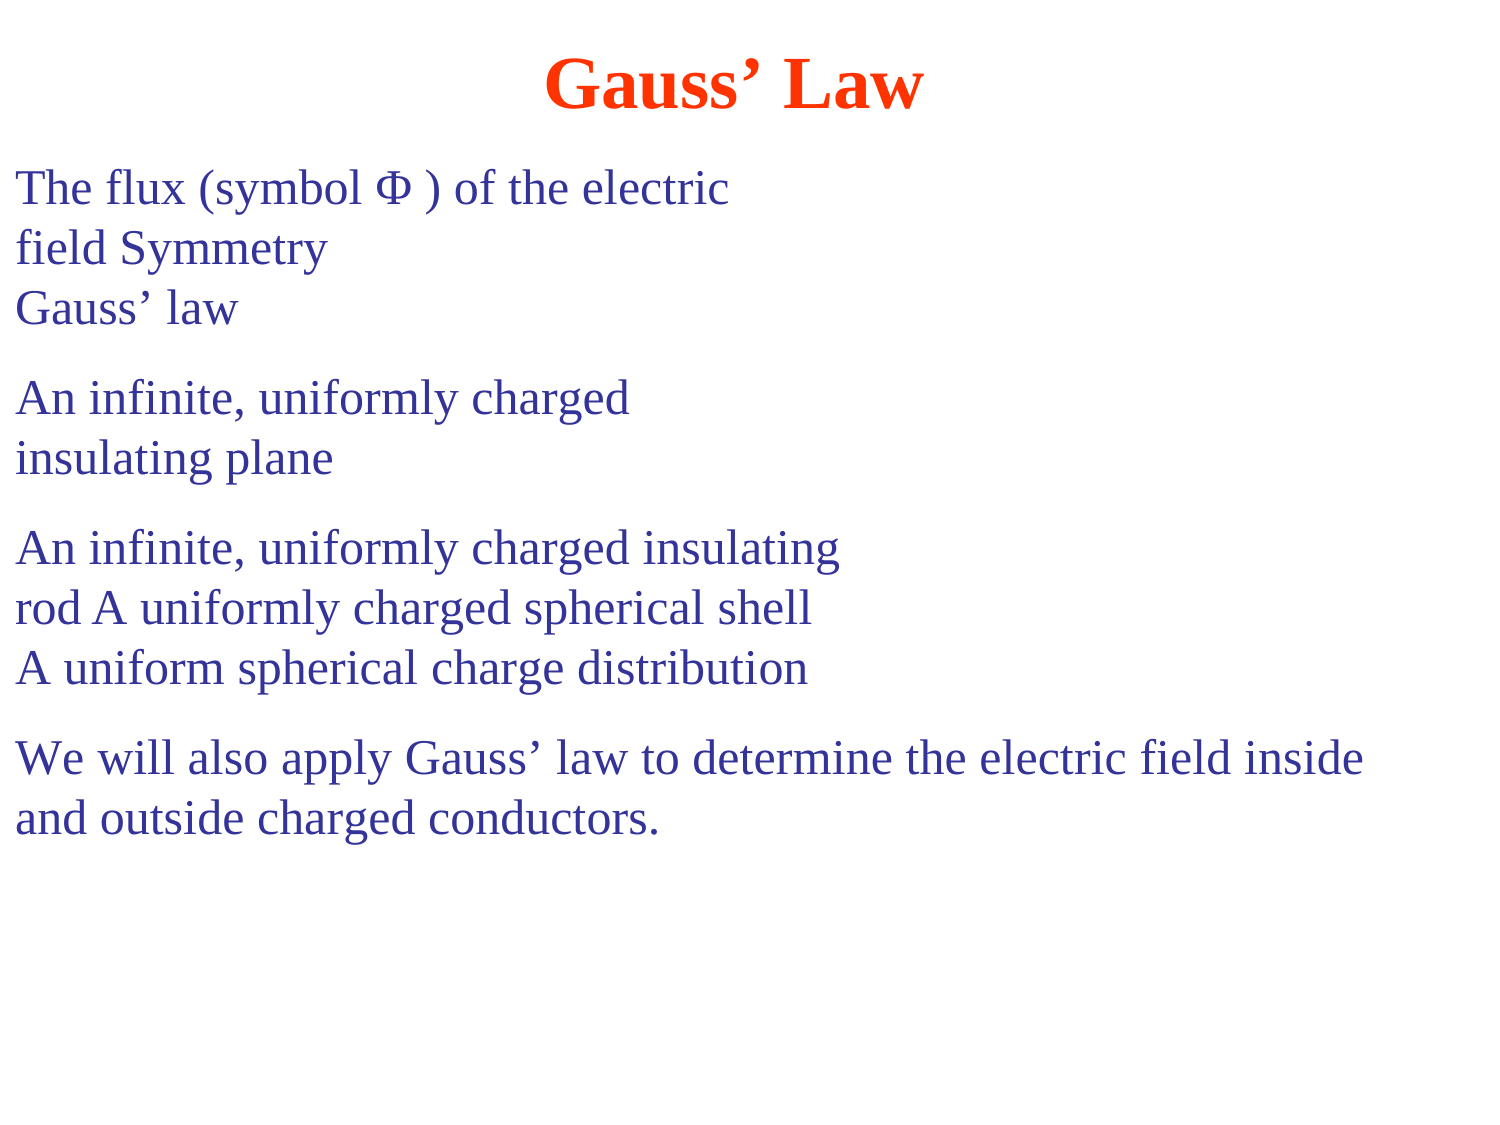

# Gauss’ Law
The flux (symbol Φ ) of the electric field Symmetry
Gauss’ law

An infinite, uniformly charged insulating plane

An infinite, uniformly charged insulating rod A uniformly charged spherical shell
A uniform spherical charge distribution

We will also apply Gauss’ law to determine the electric field inside and outside charged conductors.